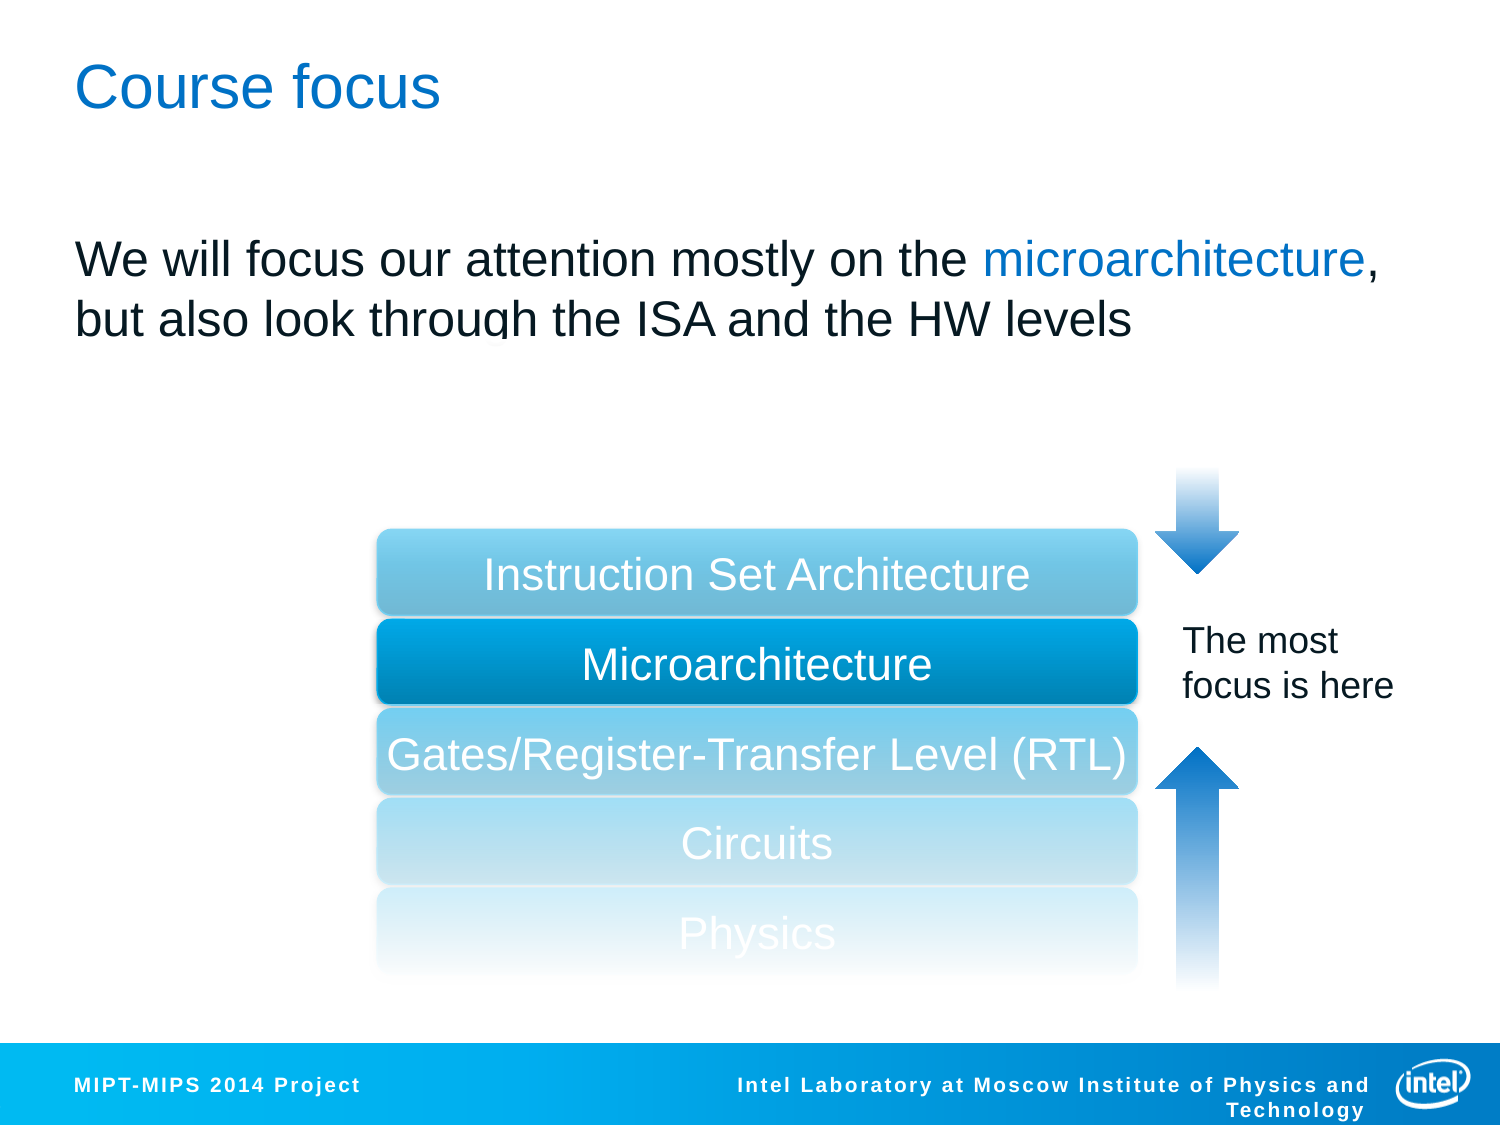

# Course focus
We will focus our attention mostly on the microarchitecture, but also look through the ISA and the HW levels

Instruction Set Architecture
The most focus is here
Microarchitecture

Gates/Register-Transfer Level (RTL)
Circuits

Physics